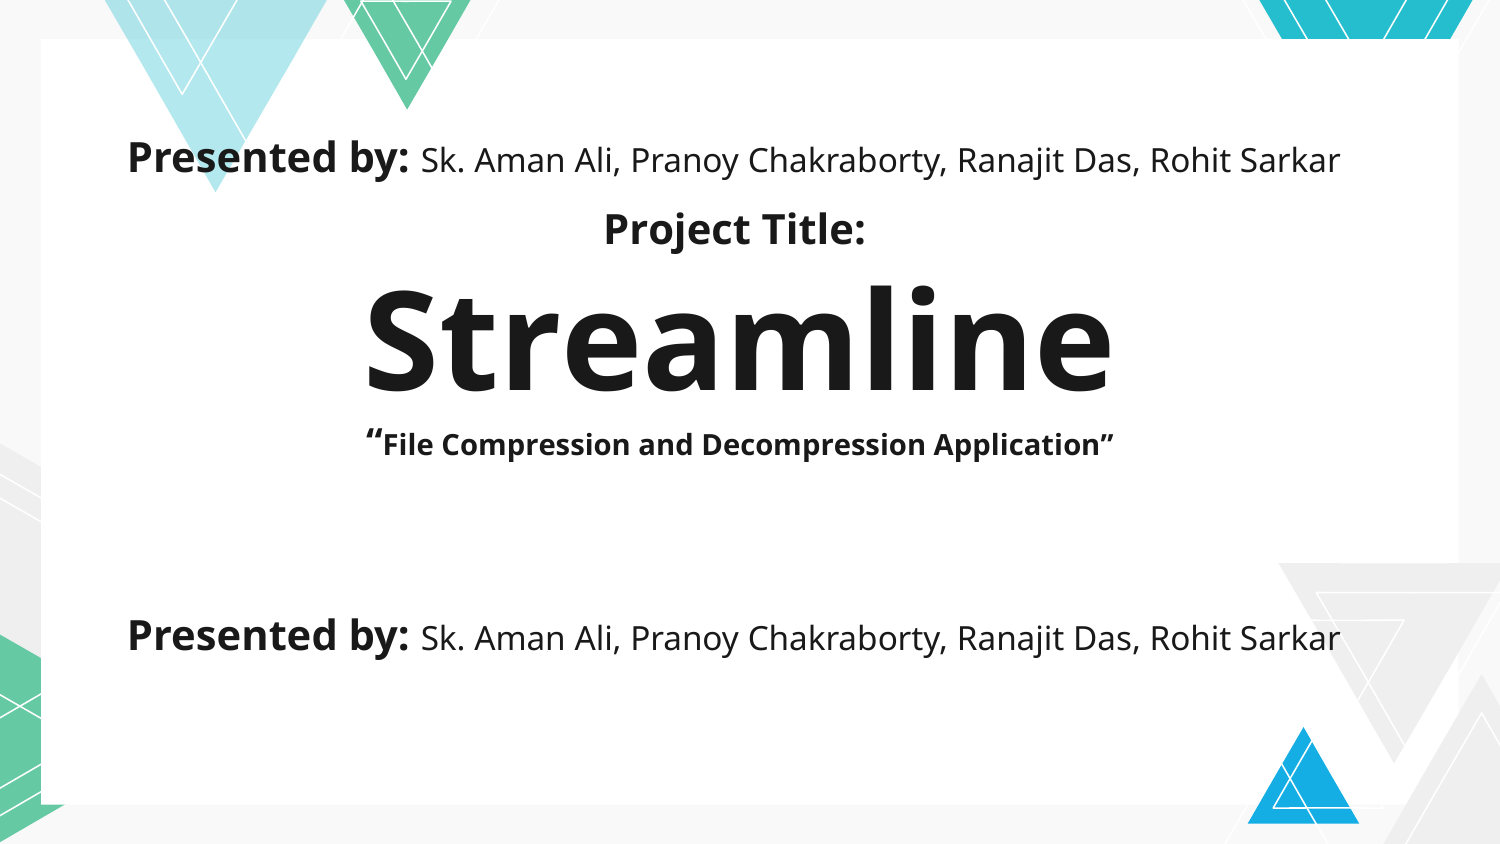

Presented by: Sk. Aman Ali, Pranoy Chakraborty, Ranajit Das, Rohit Sarkar
# Project Title: Streamline “File Compression and Decompression Application”
Presented by: Sk. Aman Ali, Pranoy Chakraborty, Ranajit Das, Rohit Sarkar